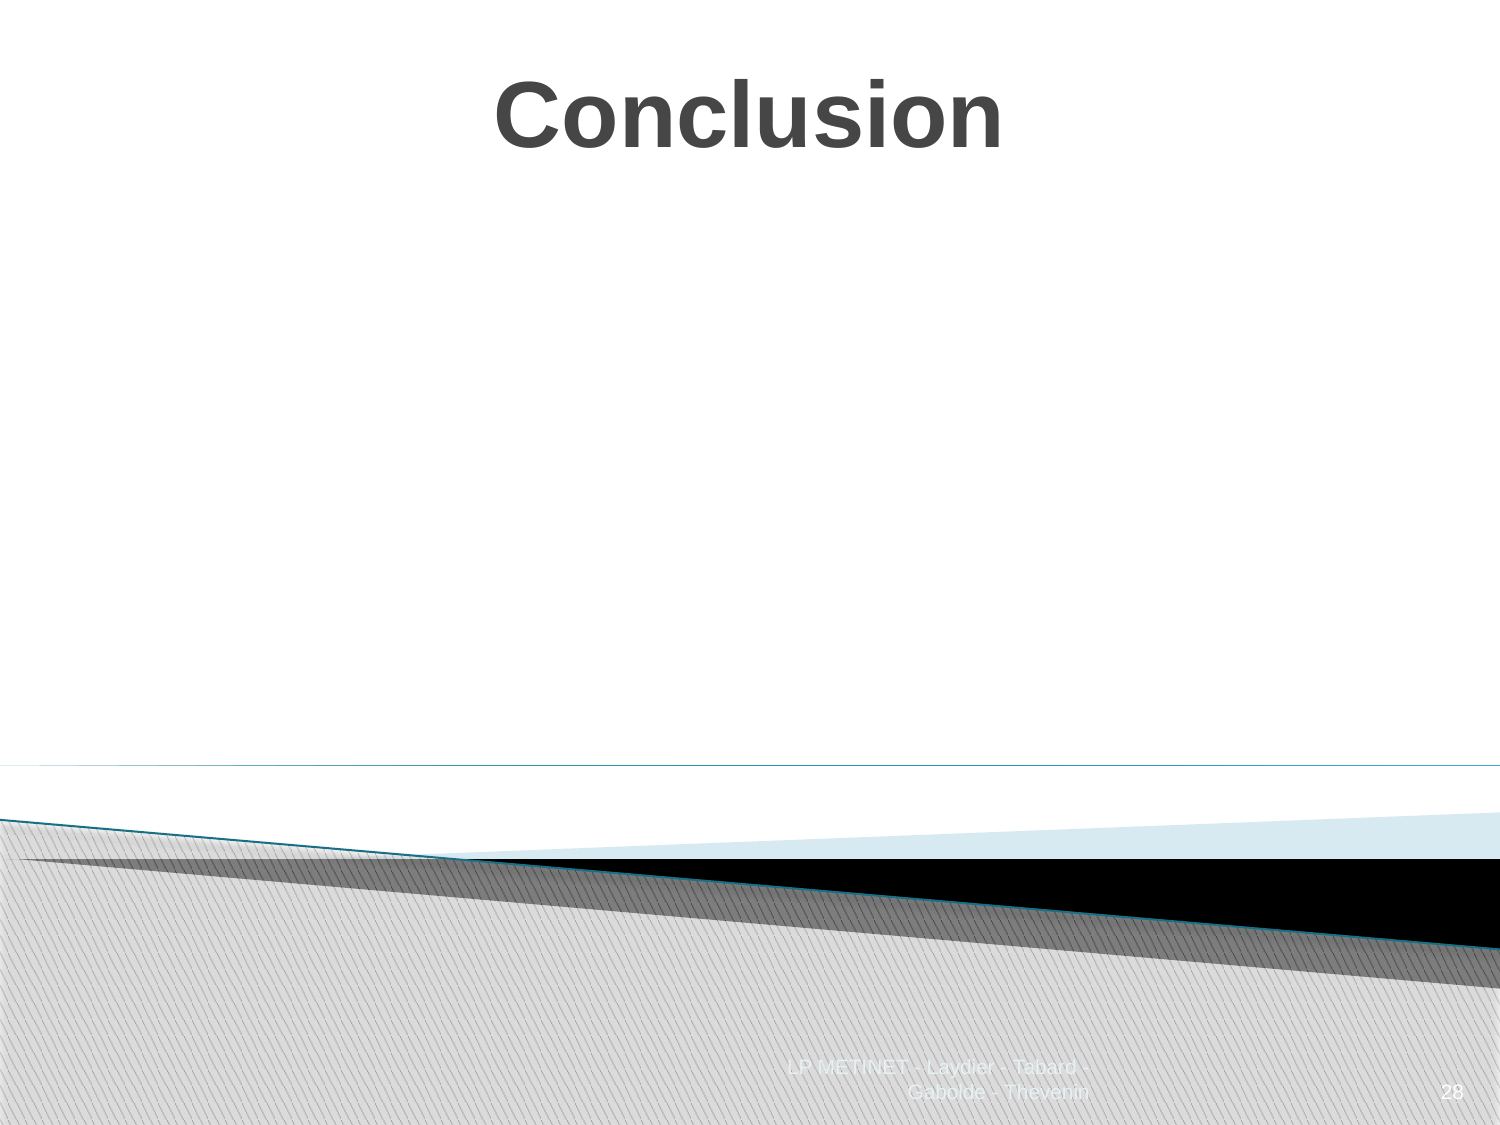

# Conclusion
LP METINET - Laydier - Tabard - Gabolde - Thevenin
28